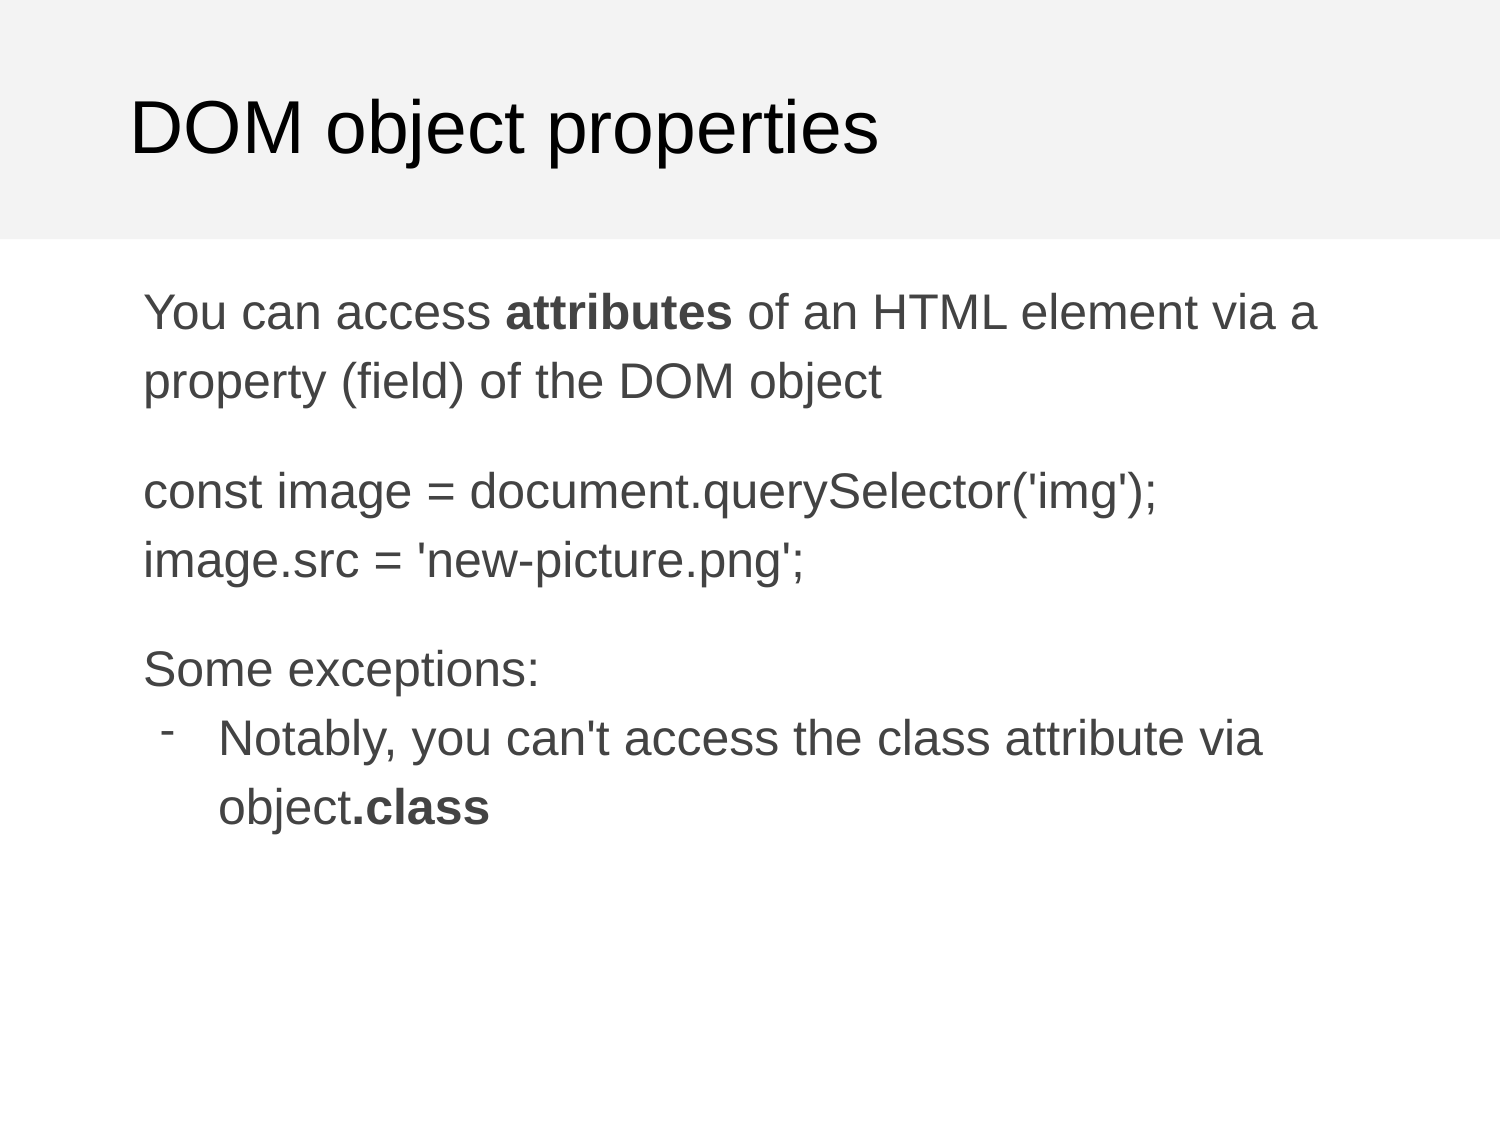

DOM object properties
You can access attributes of an HTML element via a property (field) of the DOM object

const image = document.querySelector('img');
image.src = 'new-picture.png';

Some exceptions:
Notably, you can't access the class attribute via object.class